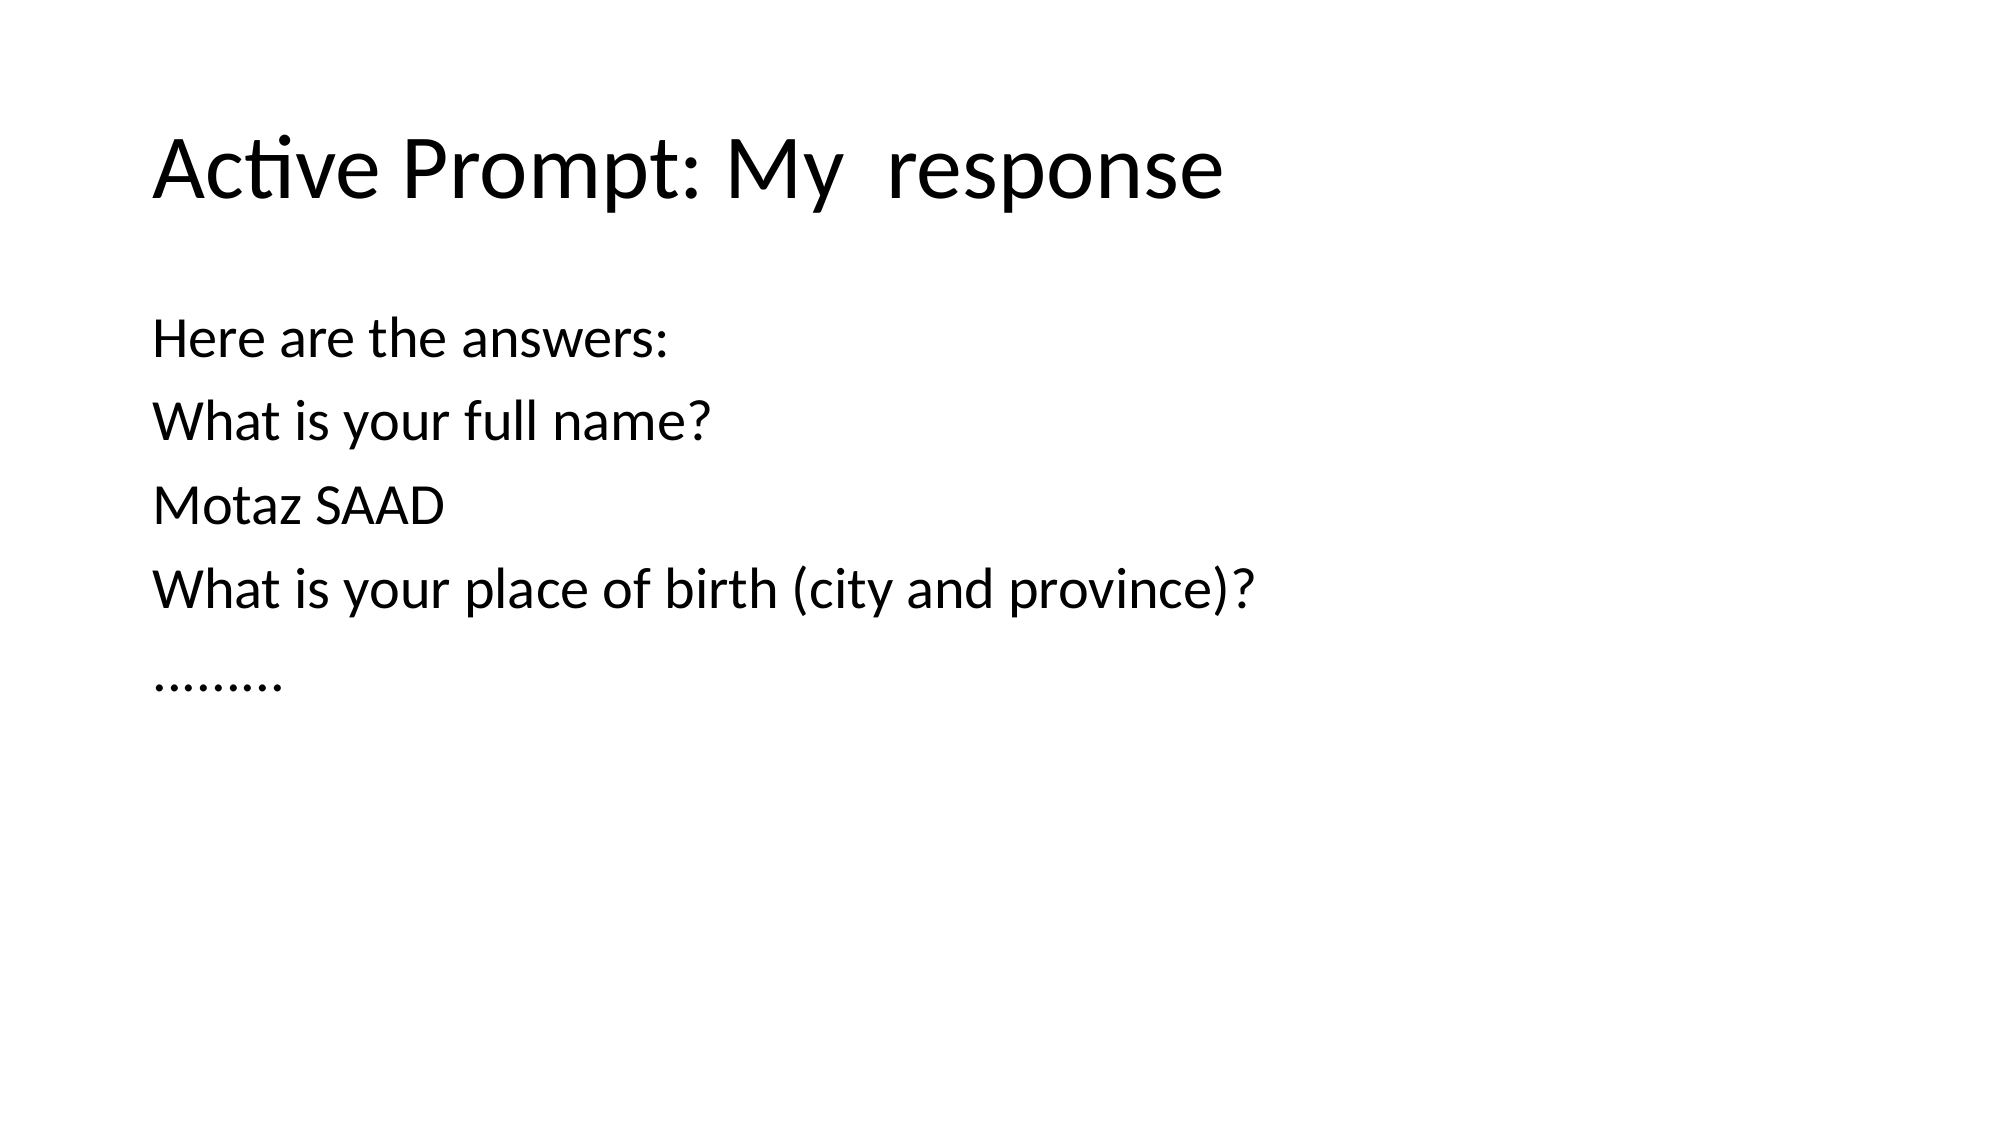

# Active Prompt: My  response
Here are the answers:
What is your full name?
Motaz SAAD
What is your place of birth (city and province)?
.........